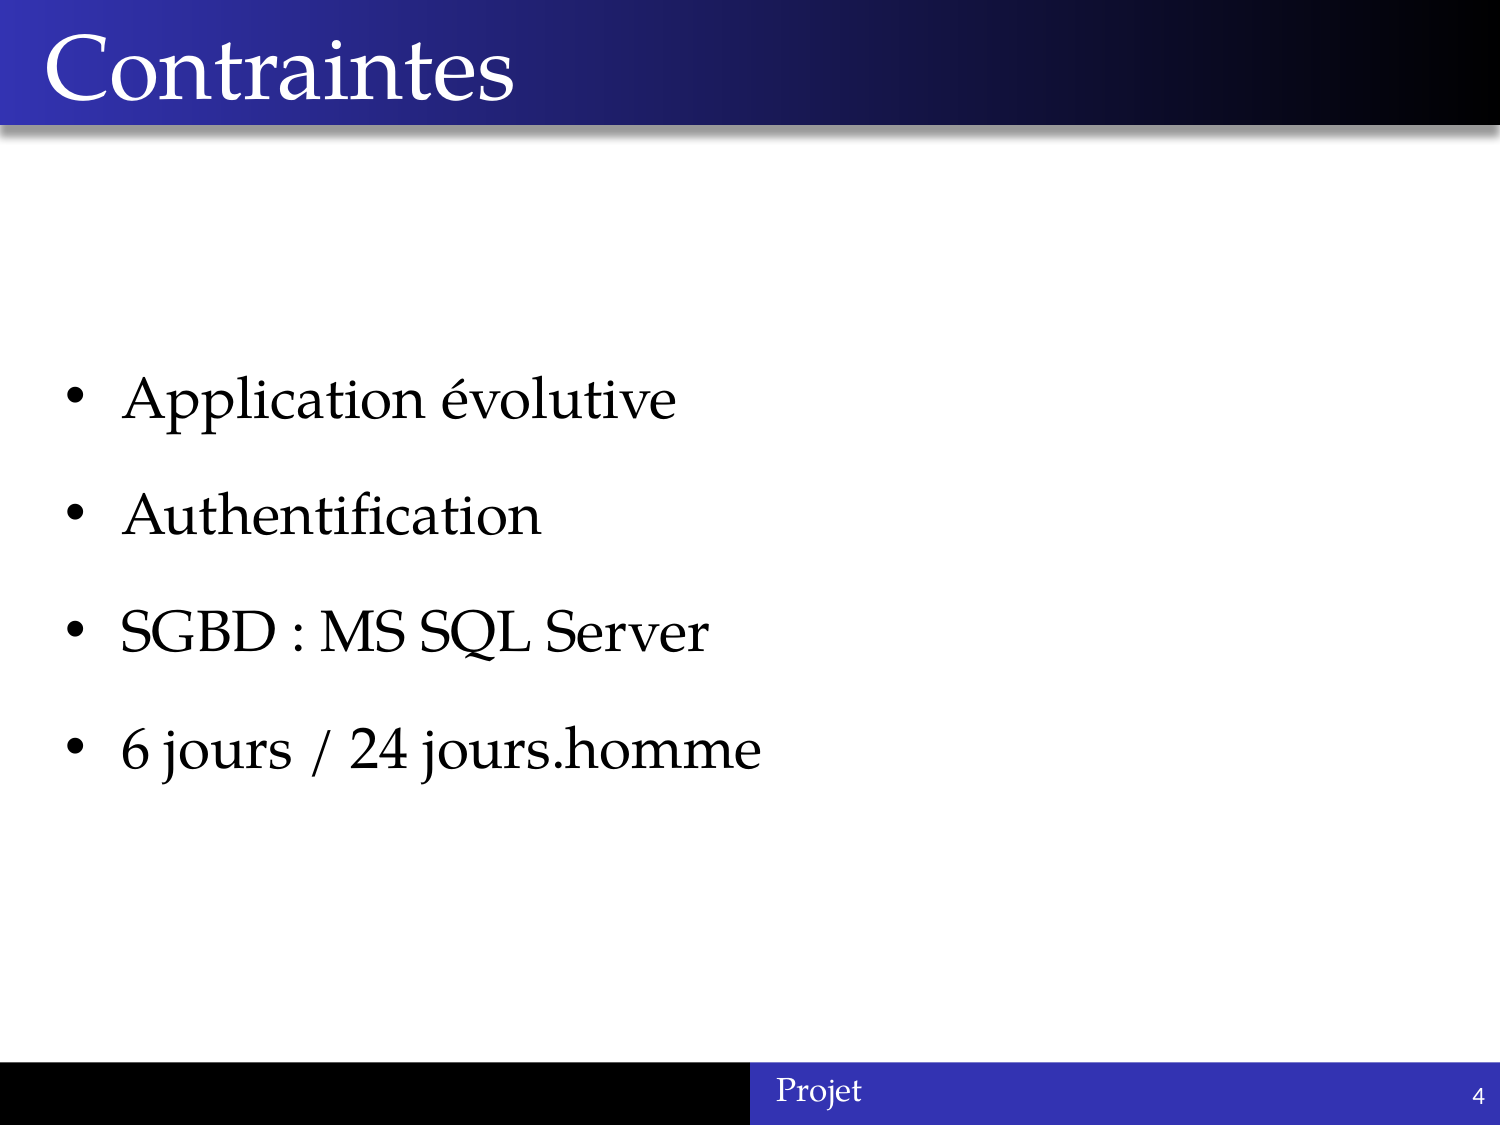

# Contraintes
Application évolutive
Authentification
SGBD : MS SQL Server
6 jours / 24 jours.homme

Projet
4